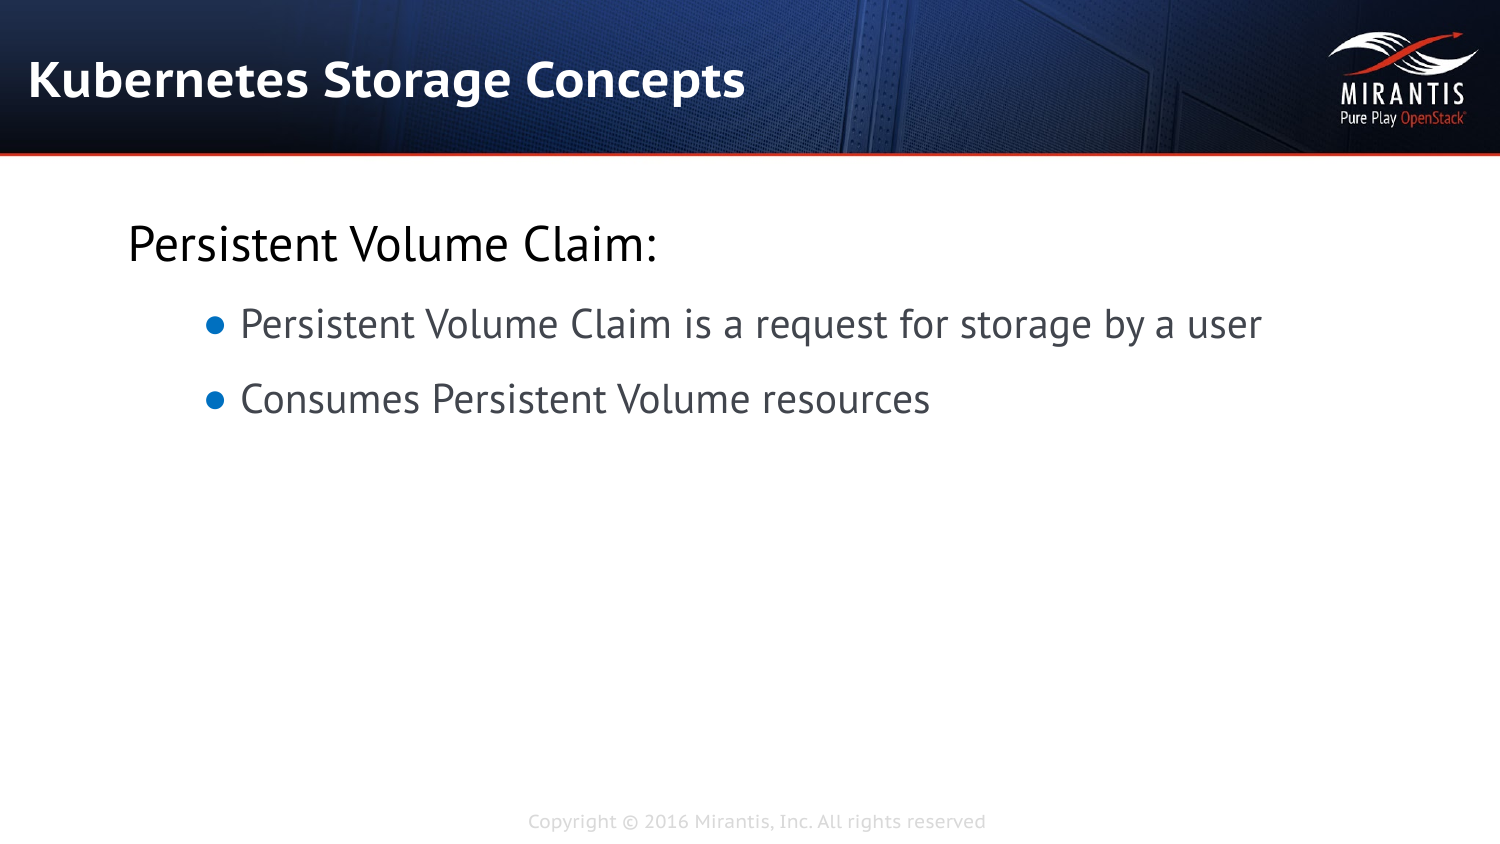

# Kubernetes Storage Concepts
Persistent Volume Claim:
Persistent Volume Claim is a request for storage by a user
Consumes Persistent Volume resources